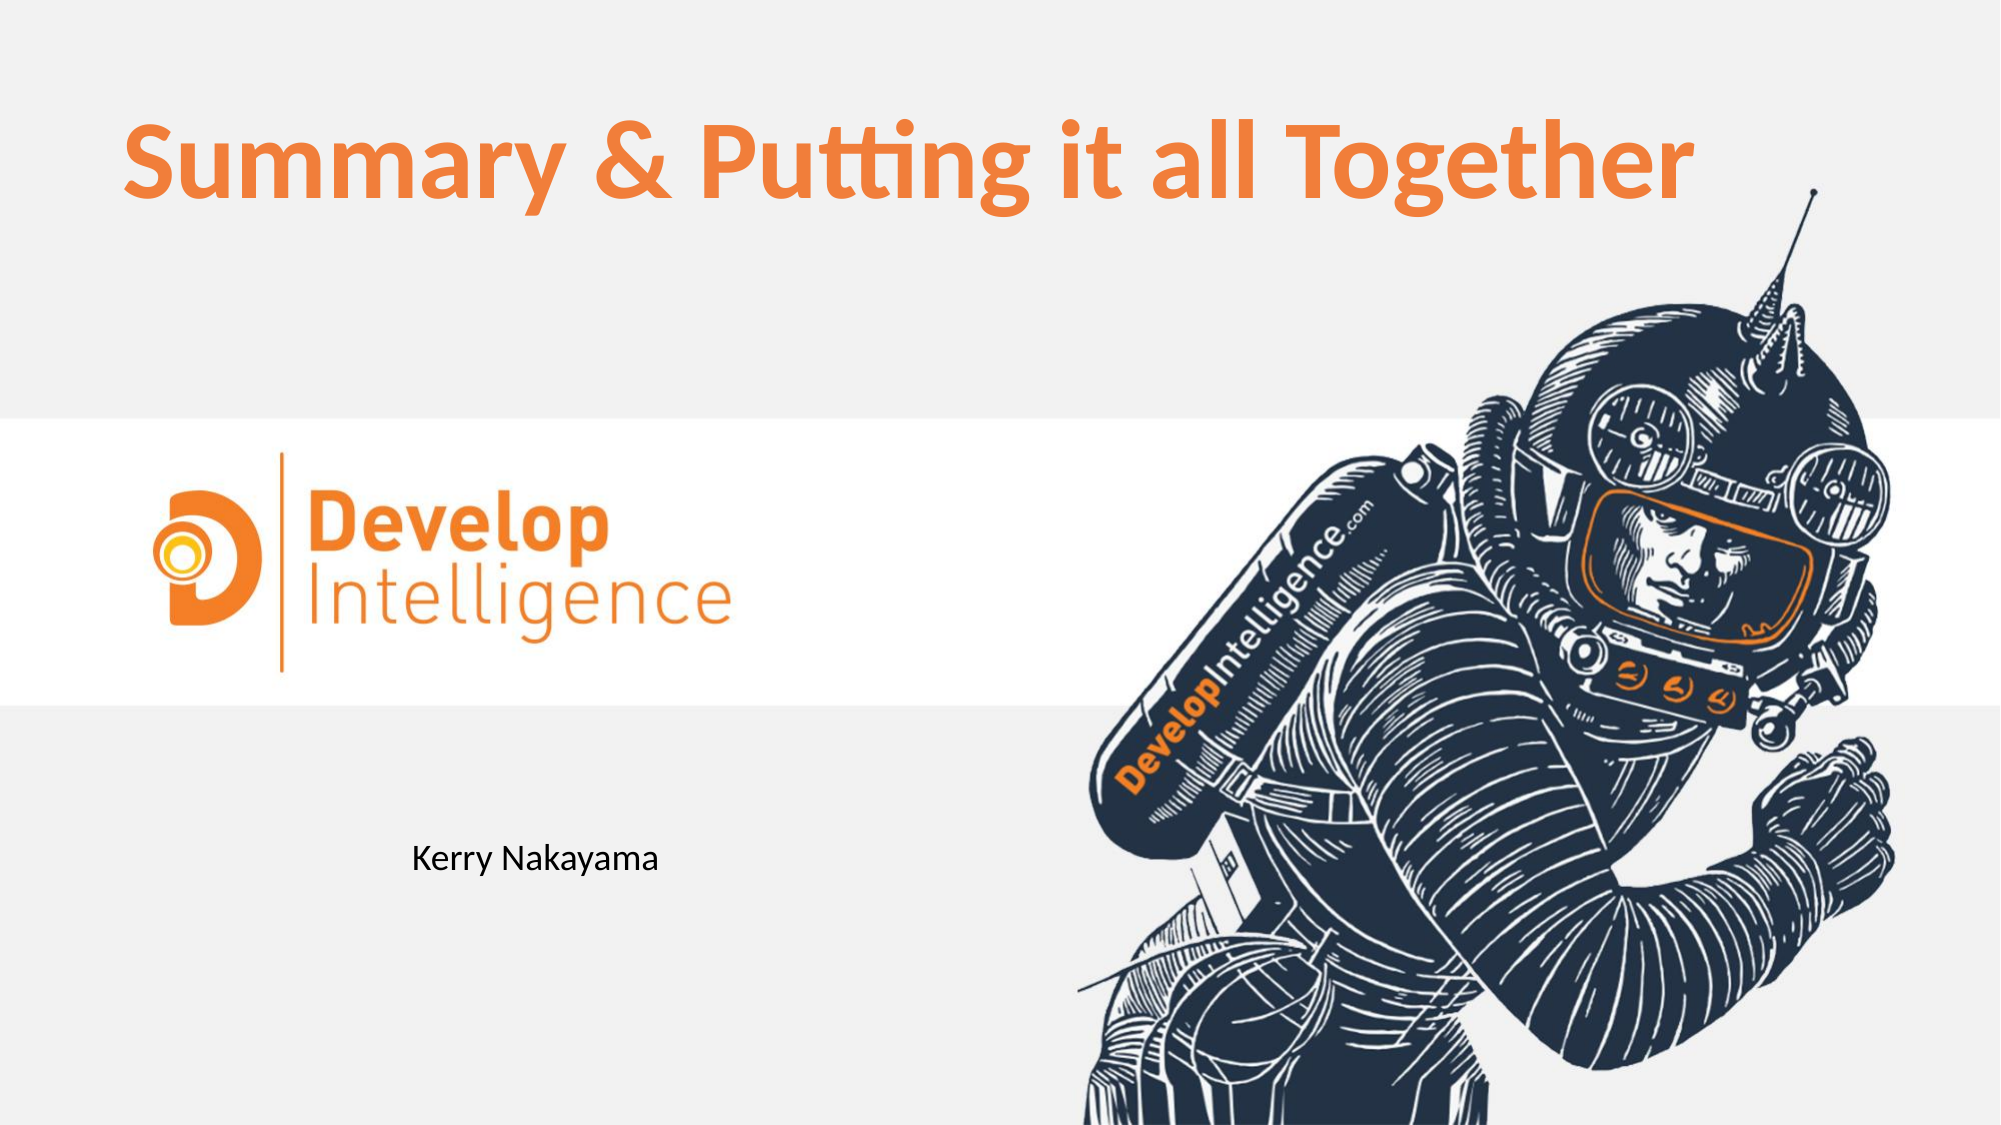

Summary & Putting it all Together
Kerry Nakayama